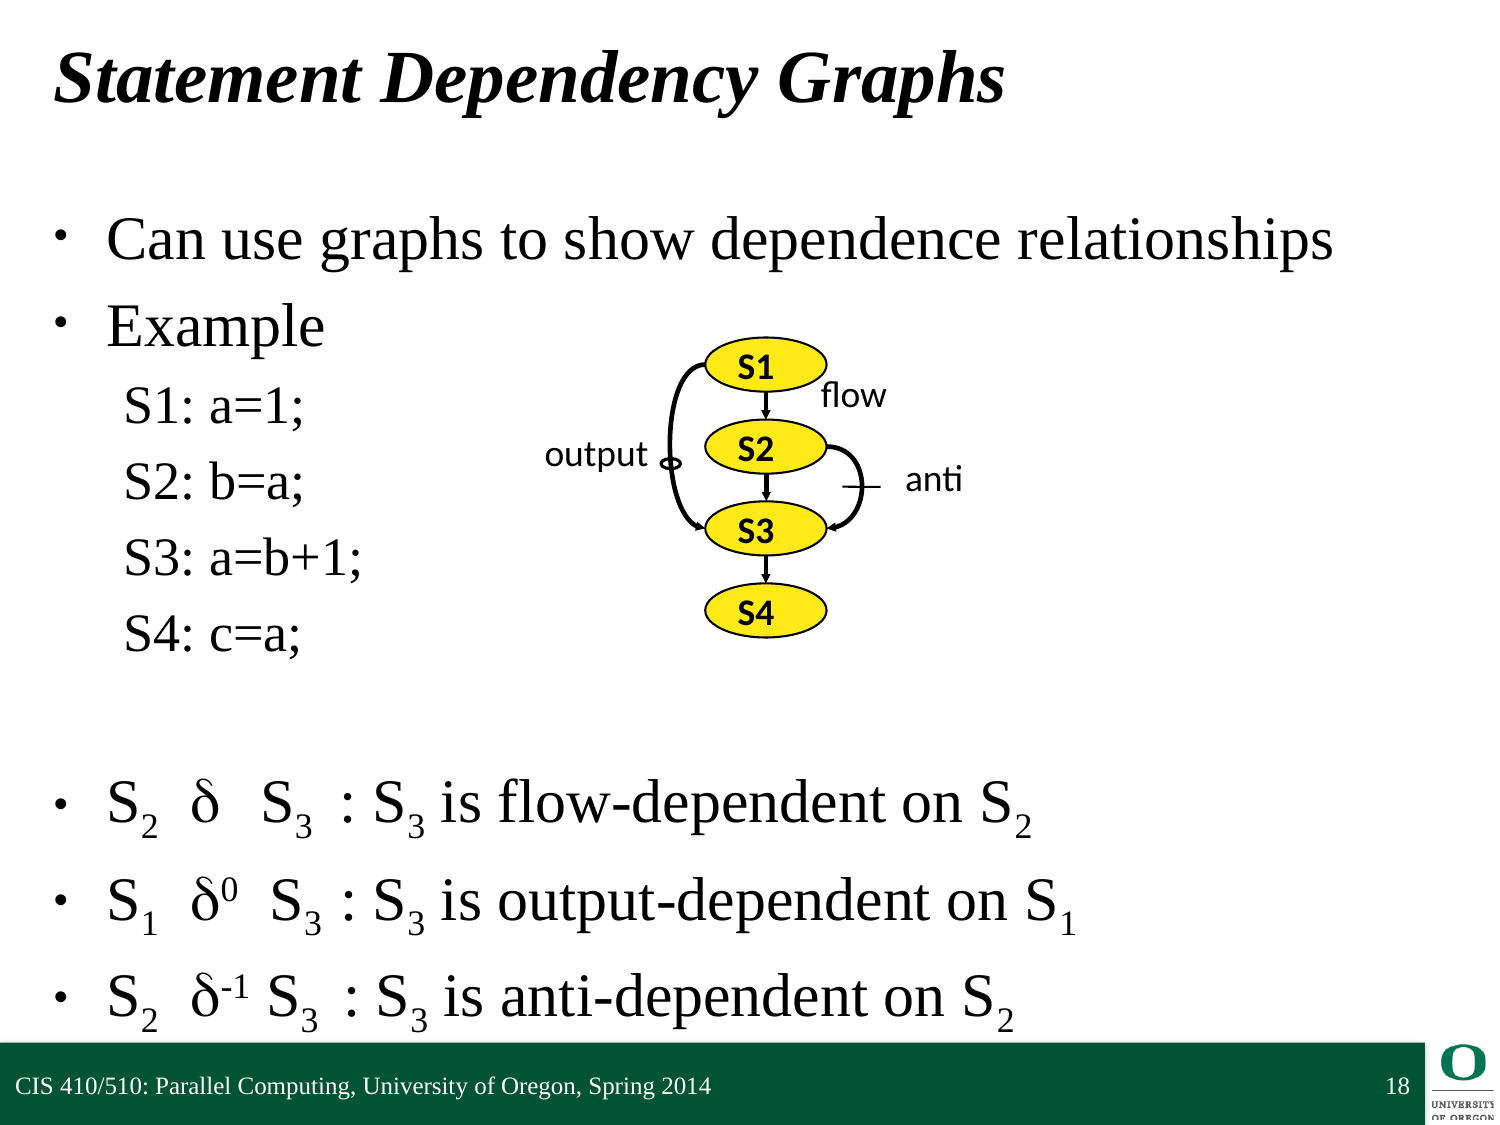

# Statement Dependency Graphs
Can use graphs to show dependence relationships
Example
S1: a=1;
S2: b=a;
S3: a=b+1;
S4: c=a;

S2  δ   S3   : S3 is flow-dependent on S2
S1  δ0  S3  : S3 is output-dependent on S1
S2  δ-1 S3  : S3 is anti-dependent on S2
S1
flow
S2
output
anti

S3
S4
CIS 410/510: Parallel Computing, University of Oregon, Spring 2014
18